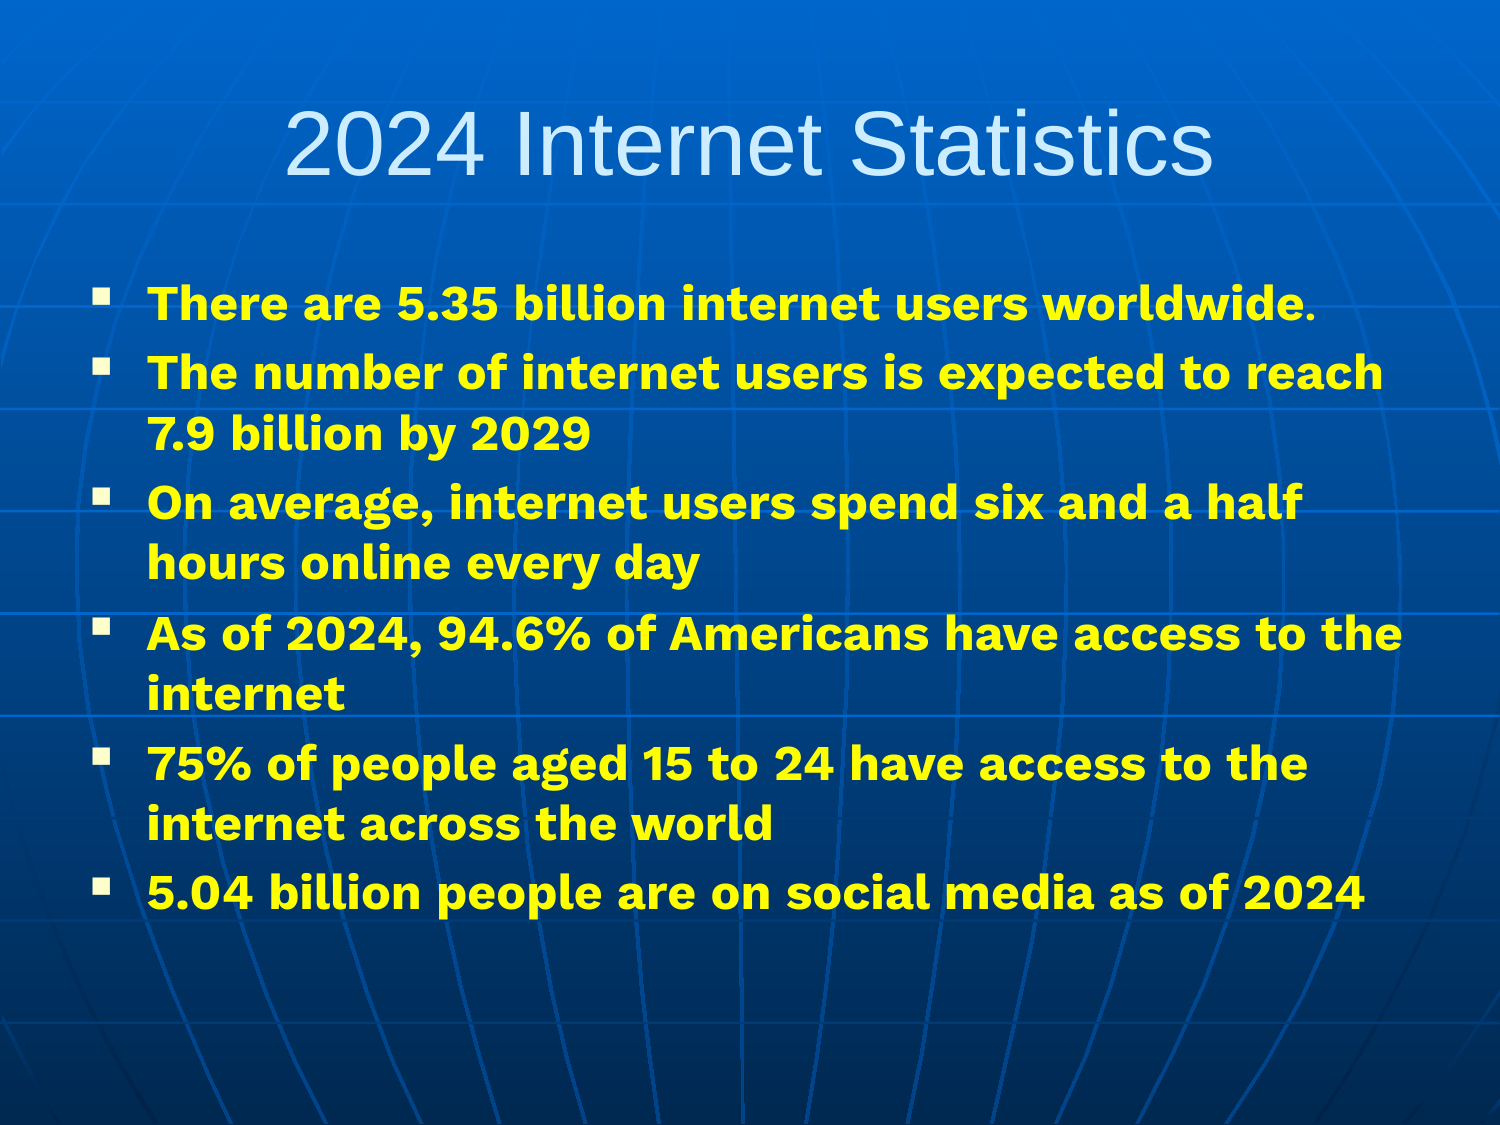

# 2024 Internet Statistics
There are 5.35 billion internet users worldwide.
The number of internet users is expected to reach 7.9 billion by 2029
On average, internet users spend six and a half hours online every day
As of 2024, 94.6% of Americans have access to the internet
75% of people aged 15 to 24 have access to the internet across the world
5.04 billion people are on social media as of 2024